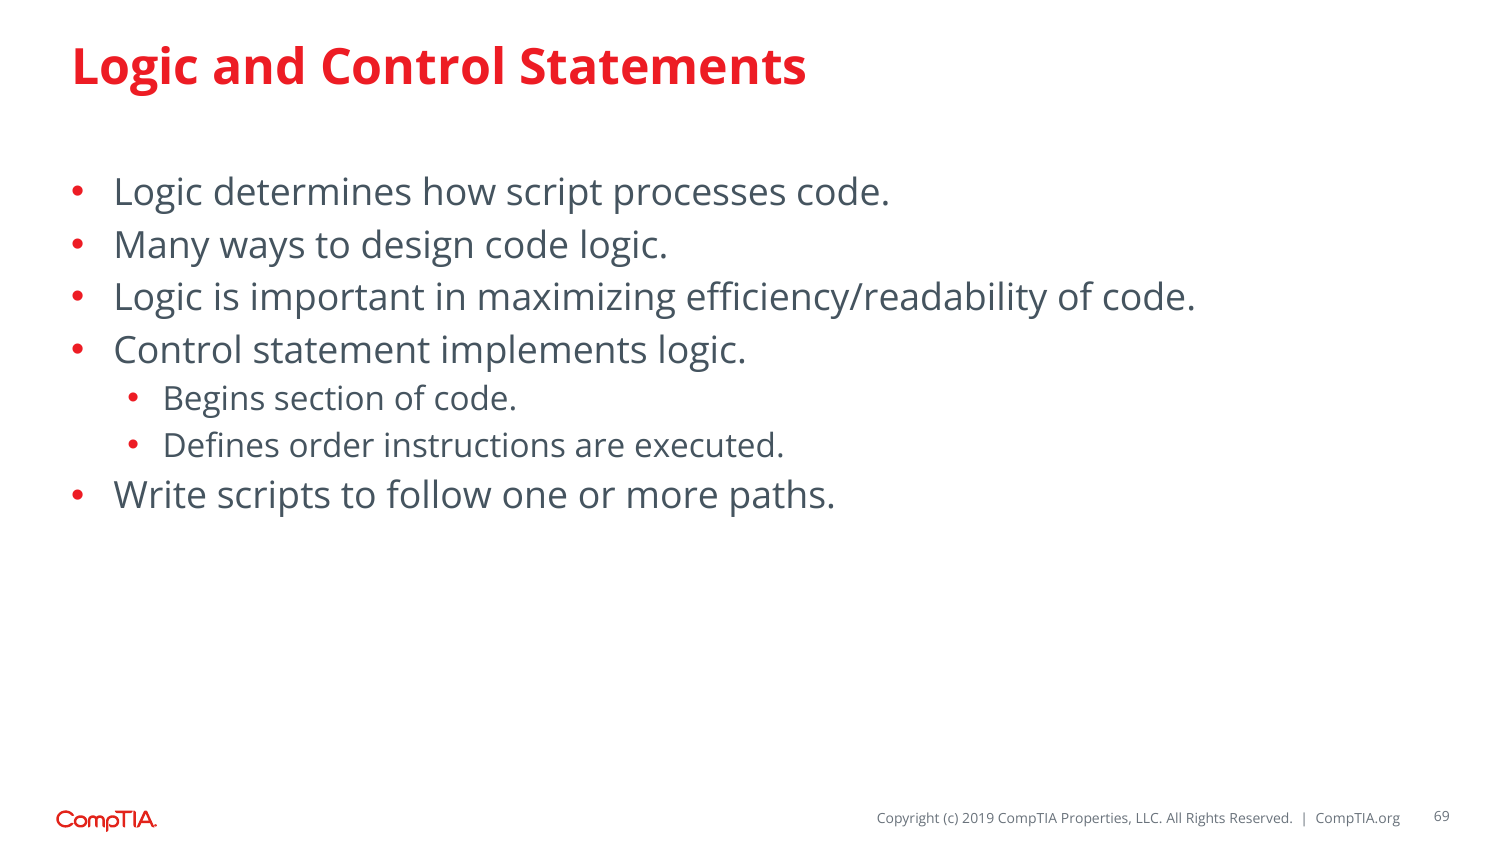

# Logic and Control Statements
Logic determines how script processes code.
Many ways to design code logic.
Logic is important in maximizing efficiency/readability of code.
Control statement implements logic.
Begins section of code.
Defines order instructions are executed.
Write scripts to follow one or more paths.
69